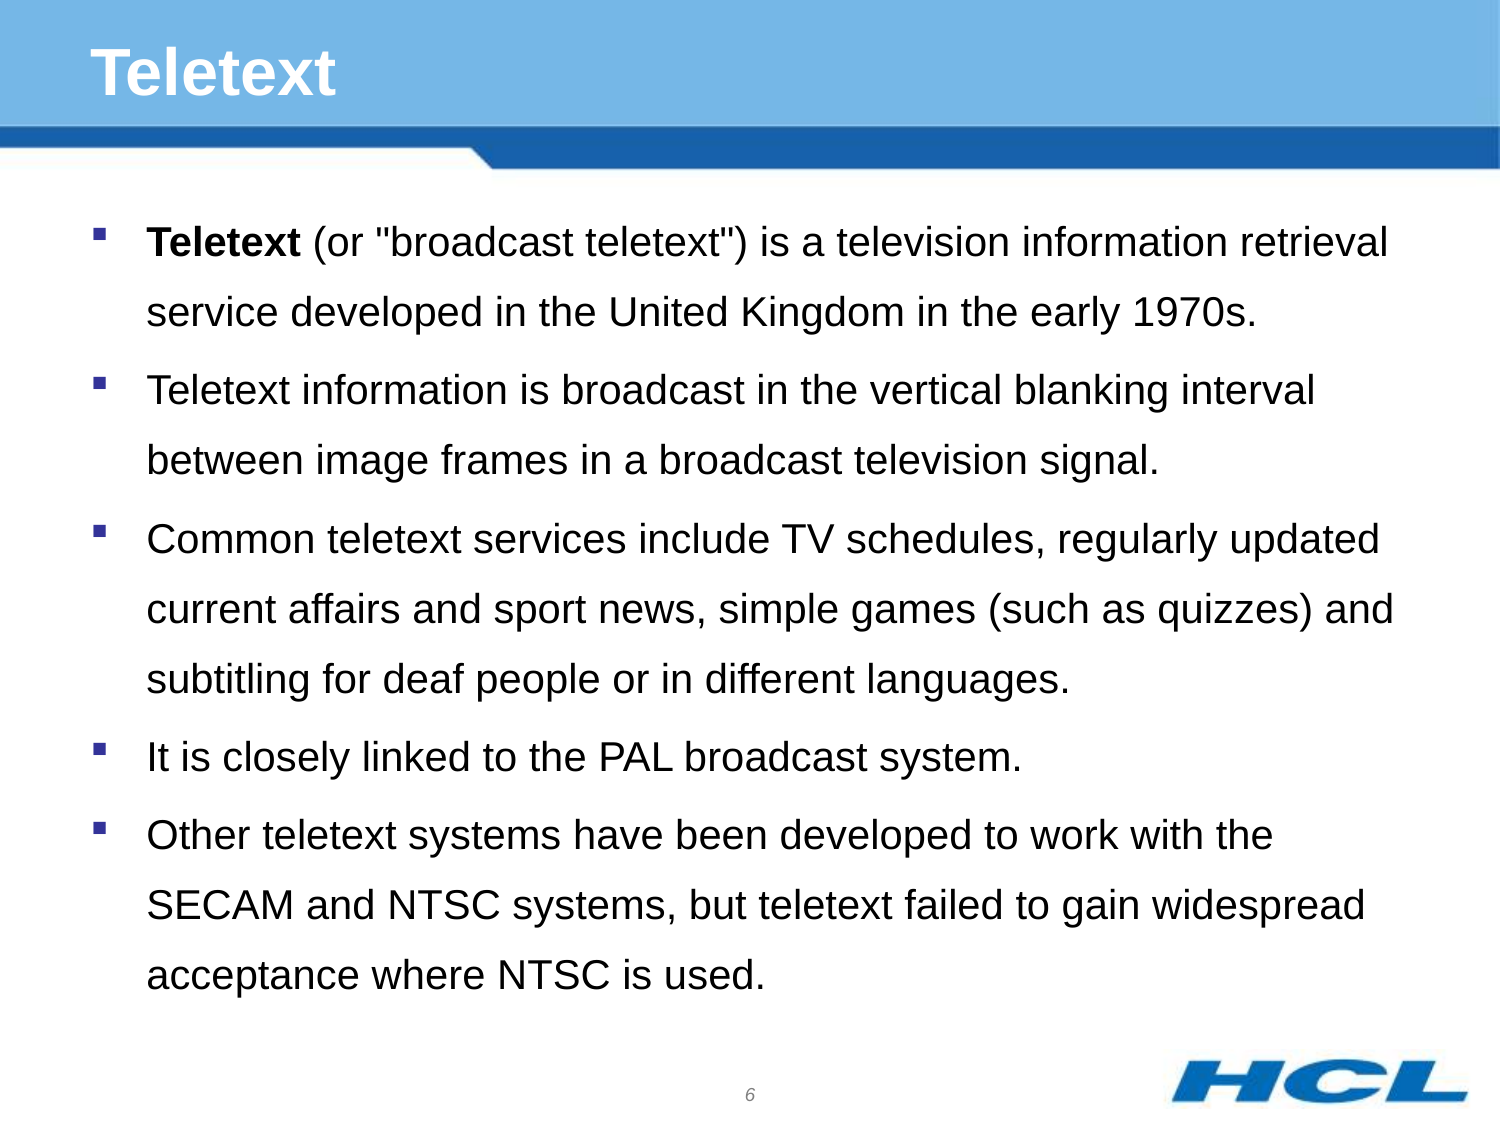

# Teletext
Teletext (or "broadcast teletext") is a television information retrieval service developed in the United Kingdom in the early 1970s.
Teletext information is broadcast in the vertical blanking interval between image frames in a broadcast television signal.
Common teletext services include TV schedules, regularly updated current affairs and sport news, simple games (such as quizzes) and subtitling for deaf people or in different languages.
It is closely linked to the PAL broadcast system.
Other teletext systems have been developed to work with the SECAM and NTSC systems, but teletext failed to gain widespread acceptance where NTSC is used.
6